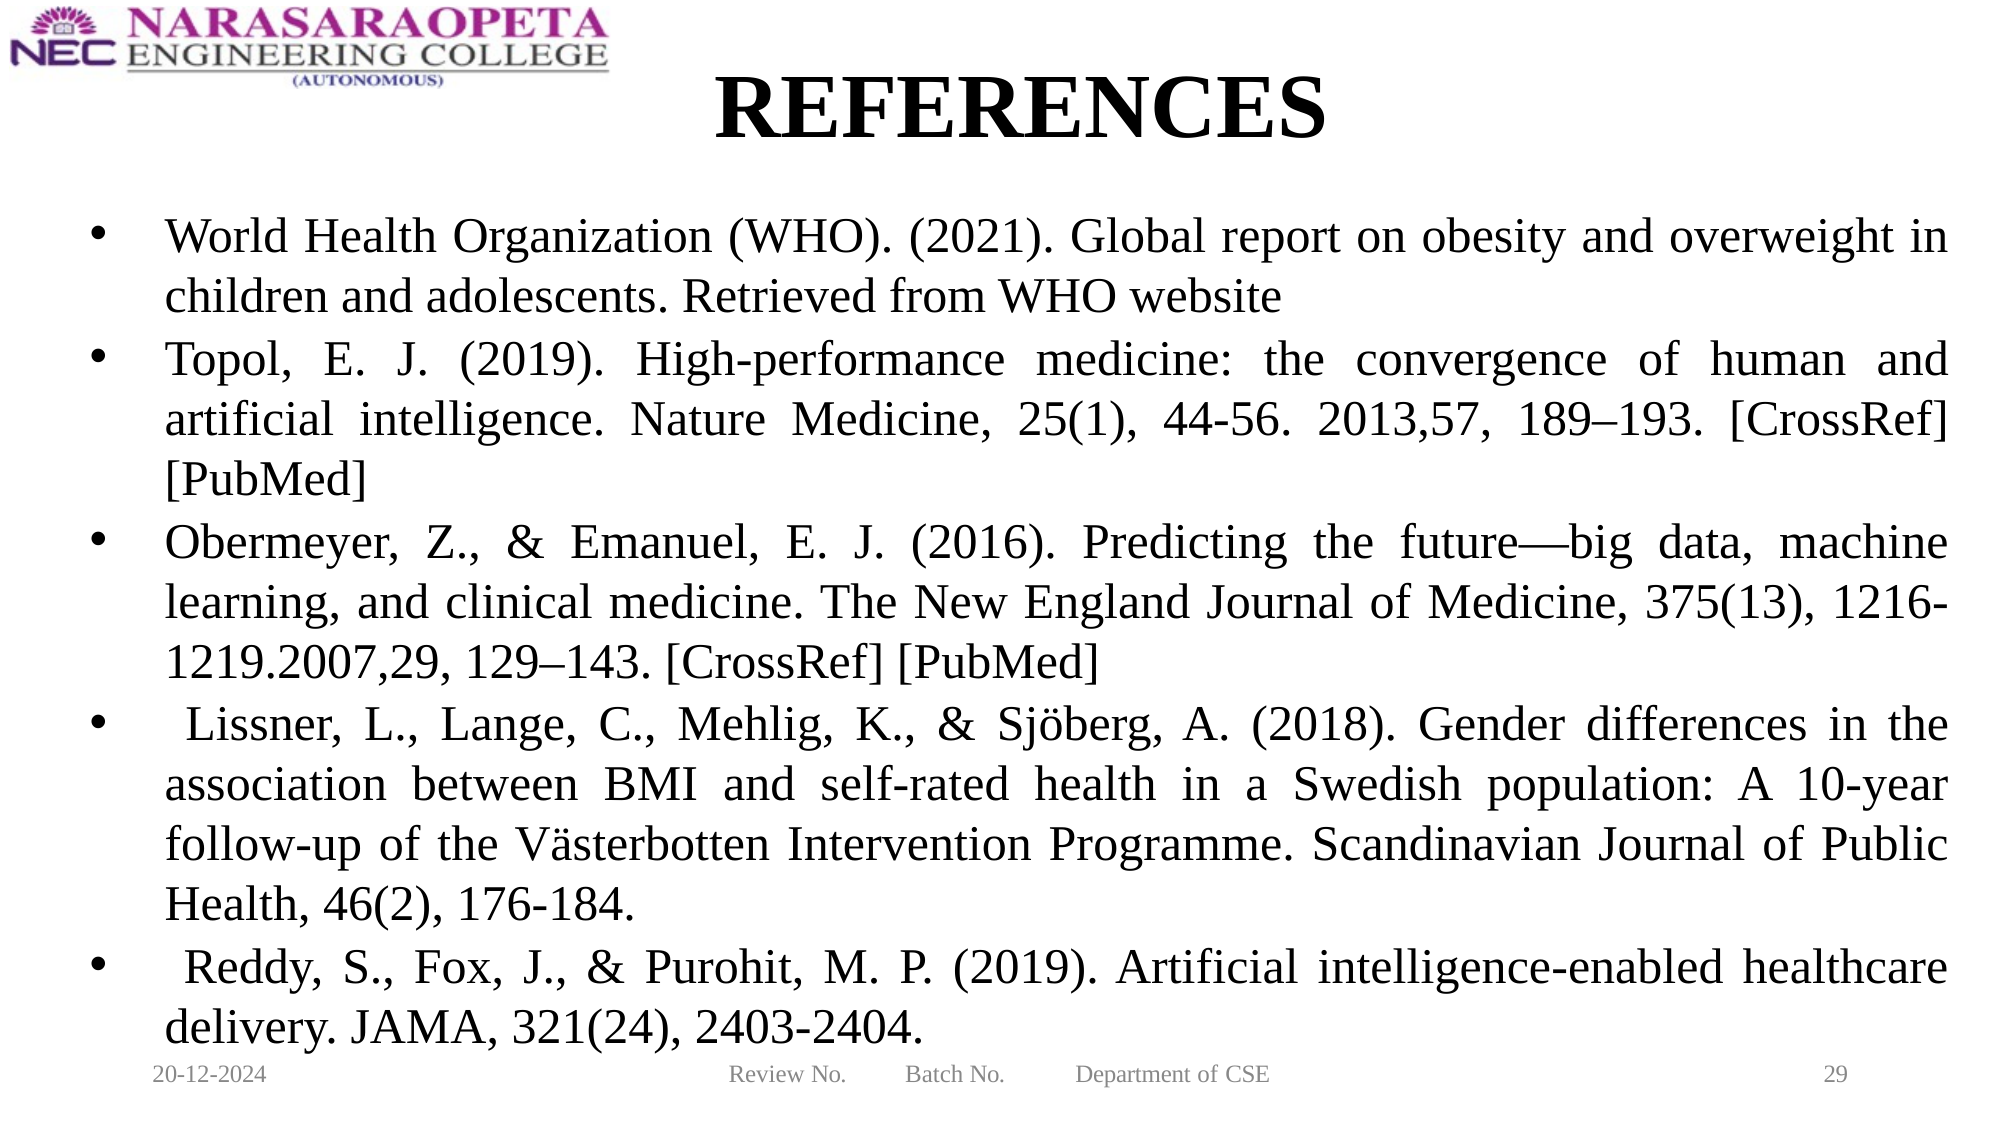

# REFERENCES
World Health Organization (WHO). (2021). Global report on obesity and overweight in children and adolescents. Retrieved from WHO website
Topol, E. J. (2019). High-performance medicine: the convergence of human and artificial intelligence. Nature Medicine, 25(1), 44-56. 2013,57, 189–193. [CrossRef] [PubMed]
Obermeyer, Z., & Emanuel, E. J. (2016). Predicting the future—big data, machine learning, and clinical medicine. The New England Journal of Medicine, 375(13), 1216-1219.2007,29, 129–143. [CrossRef] [PubMed]
 Lissner, L., Lange, C., Mehlig, K., & Sjöberg, A. (2018). Gender differences in the association between BMI and self-rated health in a Swedish population: A 10-year follow-up of the Västerbotten Intervention Programme. Scandinavian Journal of Public Health, 46(2), 176-184.
 Reddy, S., Fox, J., & Purohit, M. P. (2019). Artificial intelligence-enabled healthcare delivery. JAMA, 321(24), 2403-2404.

20-12-2024
Review No.
Batch No.
Department of CSE
29